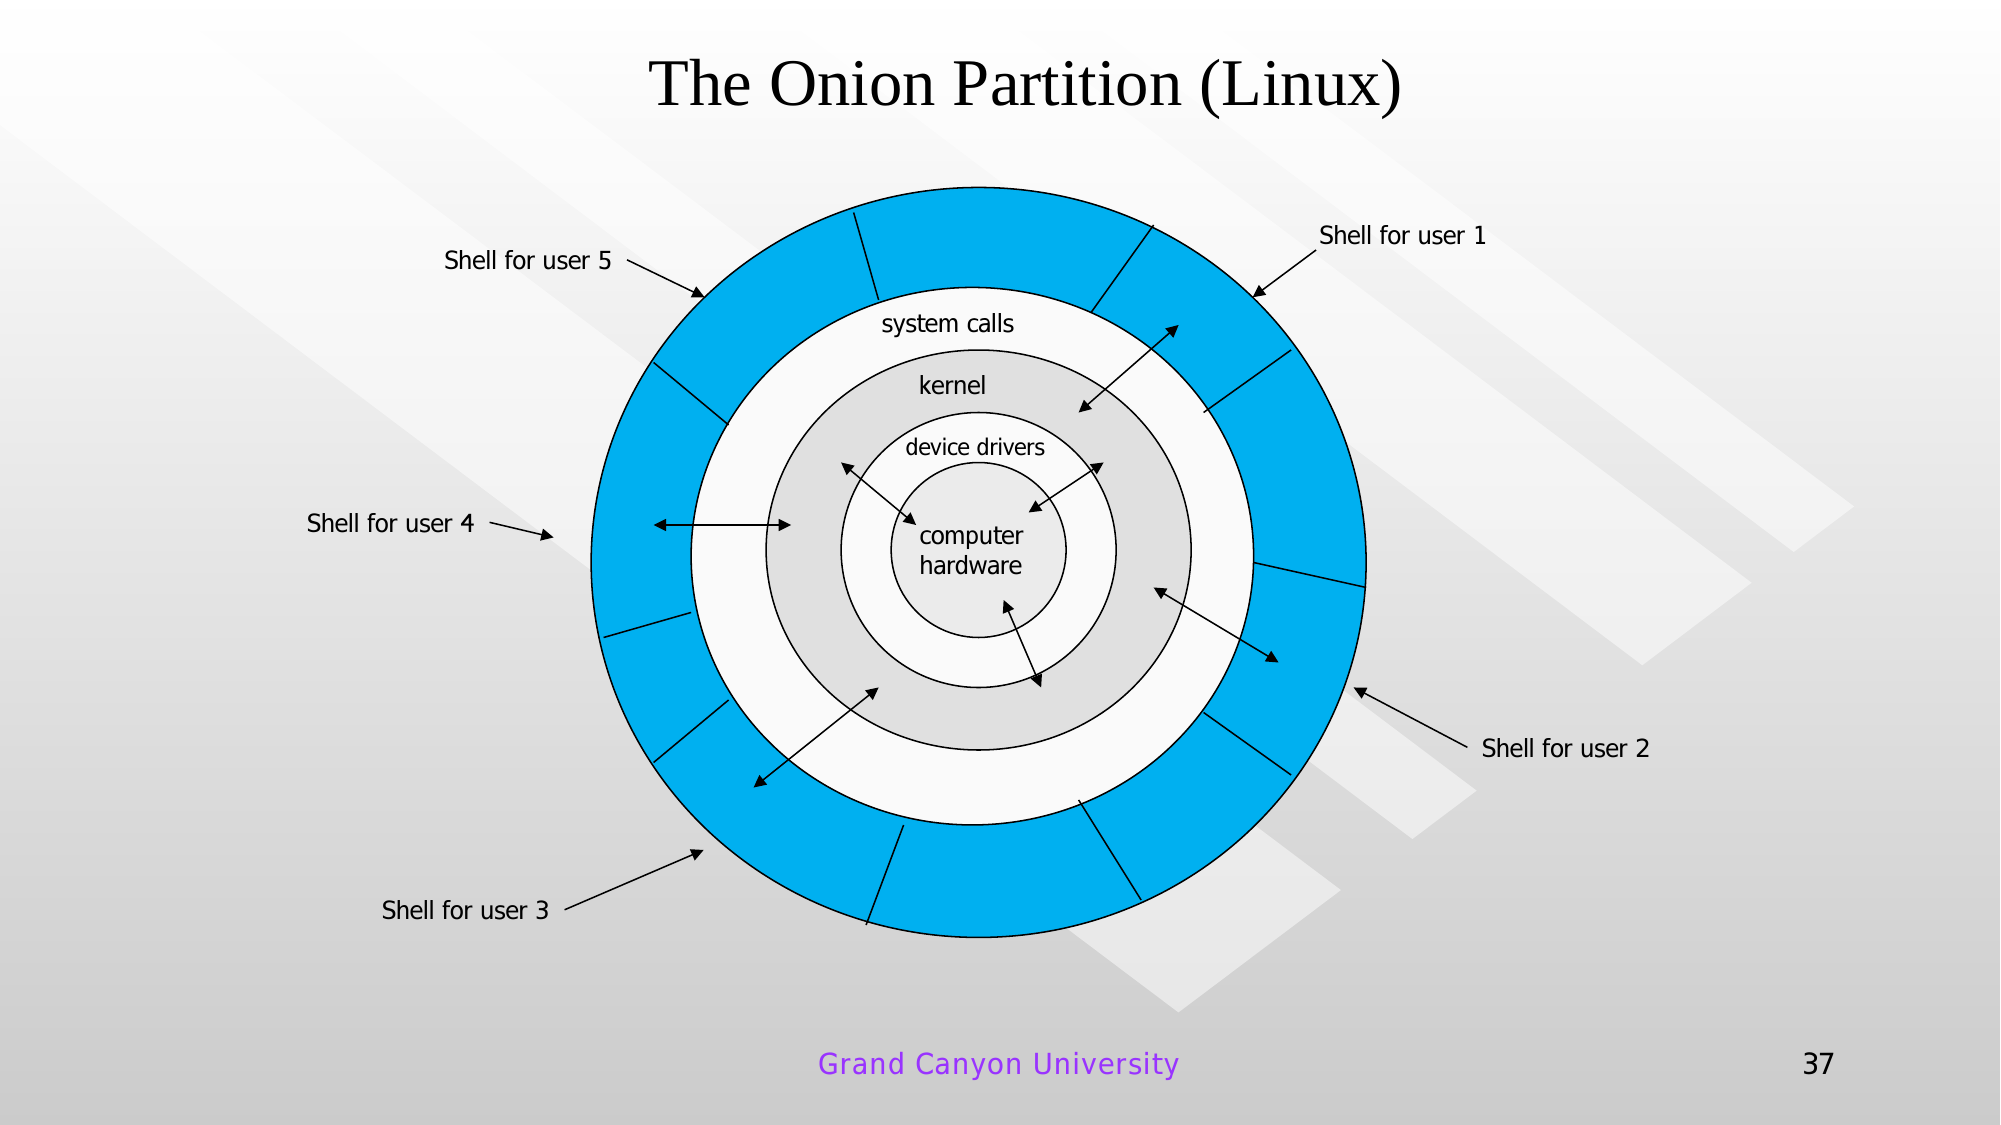

# The Onion Partition (Linux)

Shell for user 1
Shell for user 5

system calls

kernel

device drivers

Shell for user 4
computer
hardware
Shell for user 2
Shell for user 3
Grand Canyon University
37